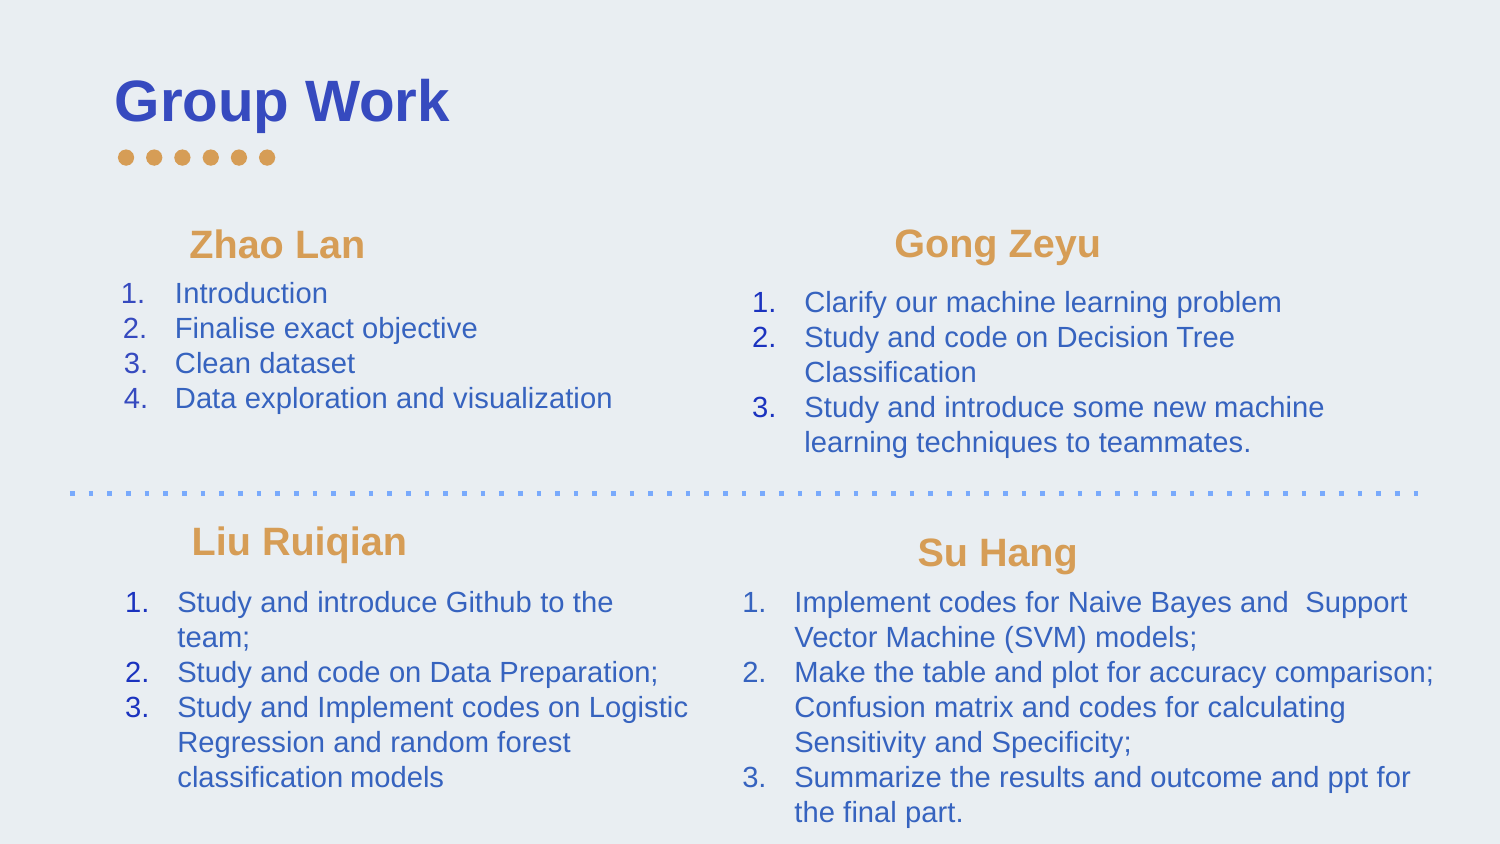

# Group Work

Gong Zeyu
Zhao Lan
Introduction
Finalise exact objective
Clean dataset
Data exploration and visualization
Clarify our machine learning problem
Study and code on Decision Tree Classification
Study and introduce some new machine learning techniques to teammates.
Liu Ruiqian
Su Hang
Study and introduce Github to the team;
Study and code on Data Preparation;
Study and Implement codes on Logistic Regression and random forest classification models

Implement codes for Naive Bayes and  Support   Vector Machine (SVM) models;
Make the table and plot for accuracy comparison; Confusion matrix and codes for calculating Sensitivity and Specificity;
Summarize the results and outcome and ppt for the final part.